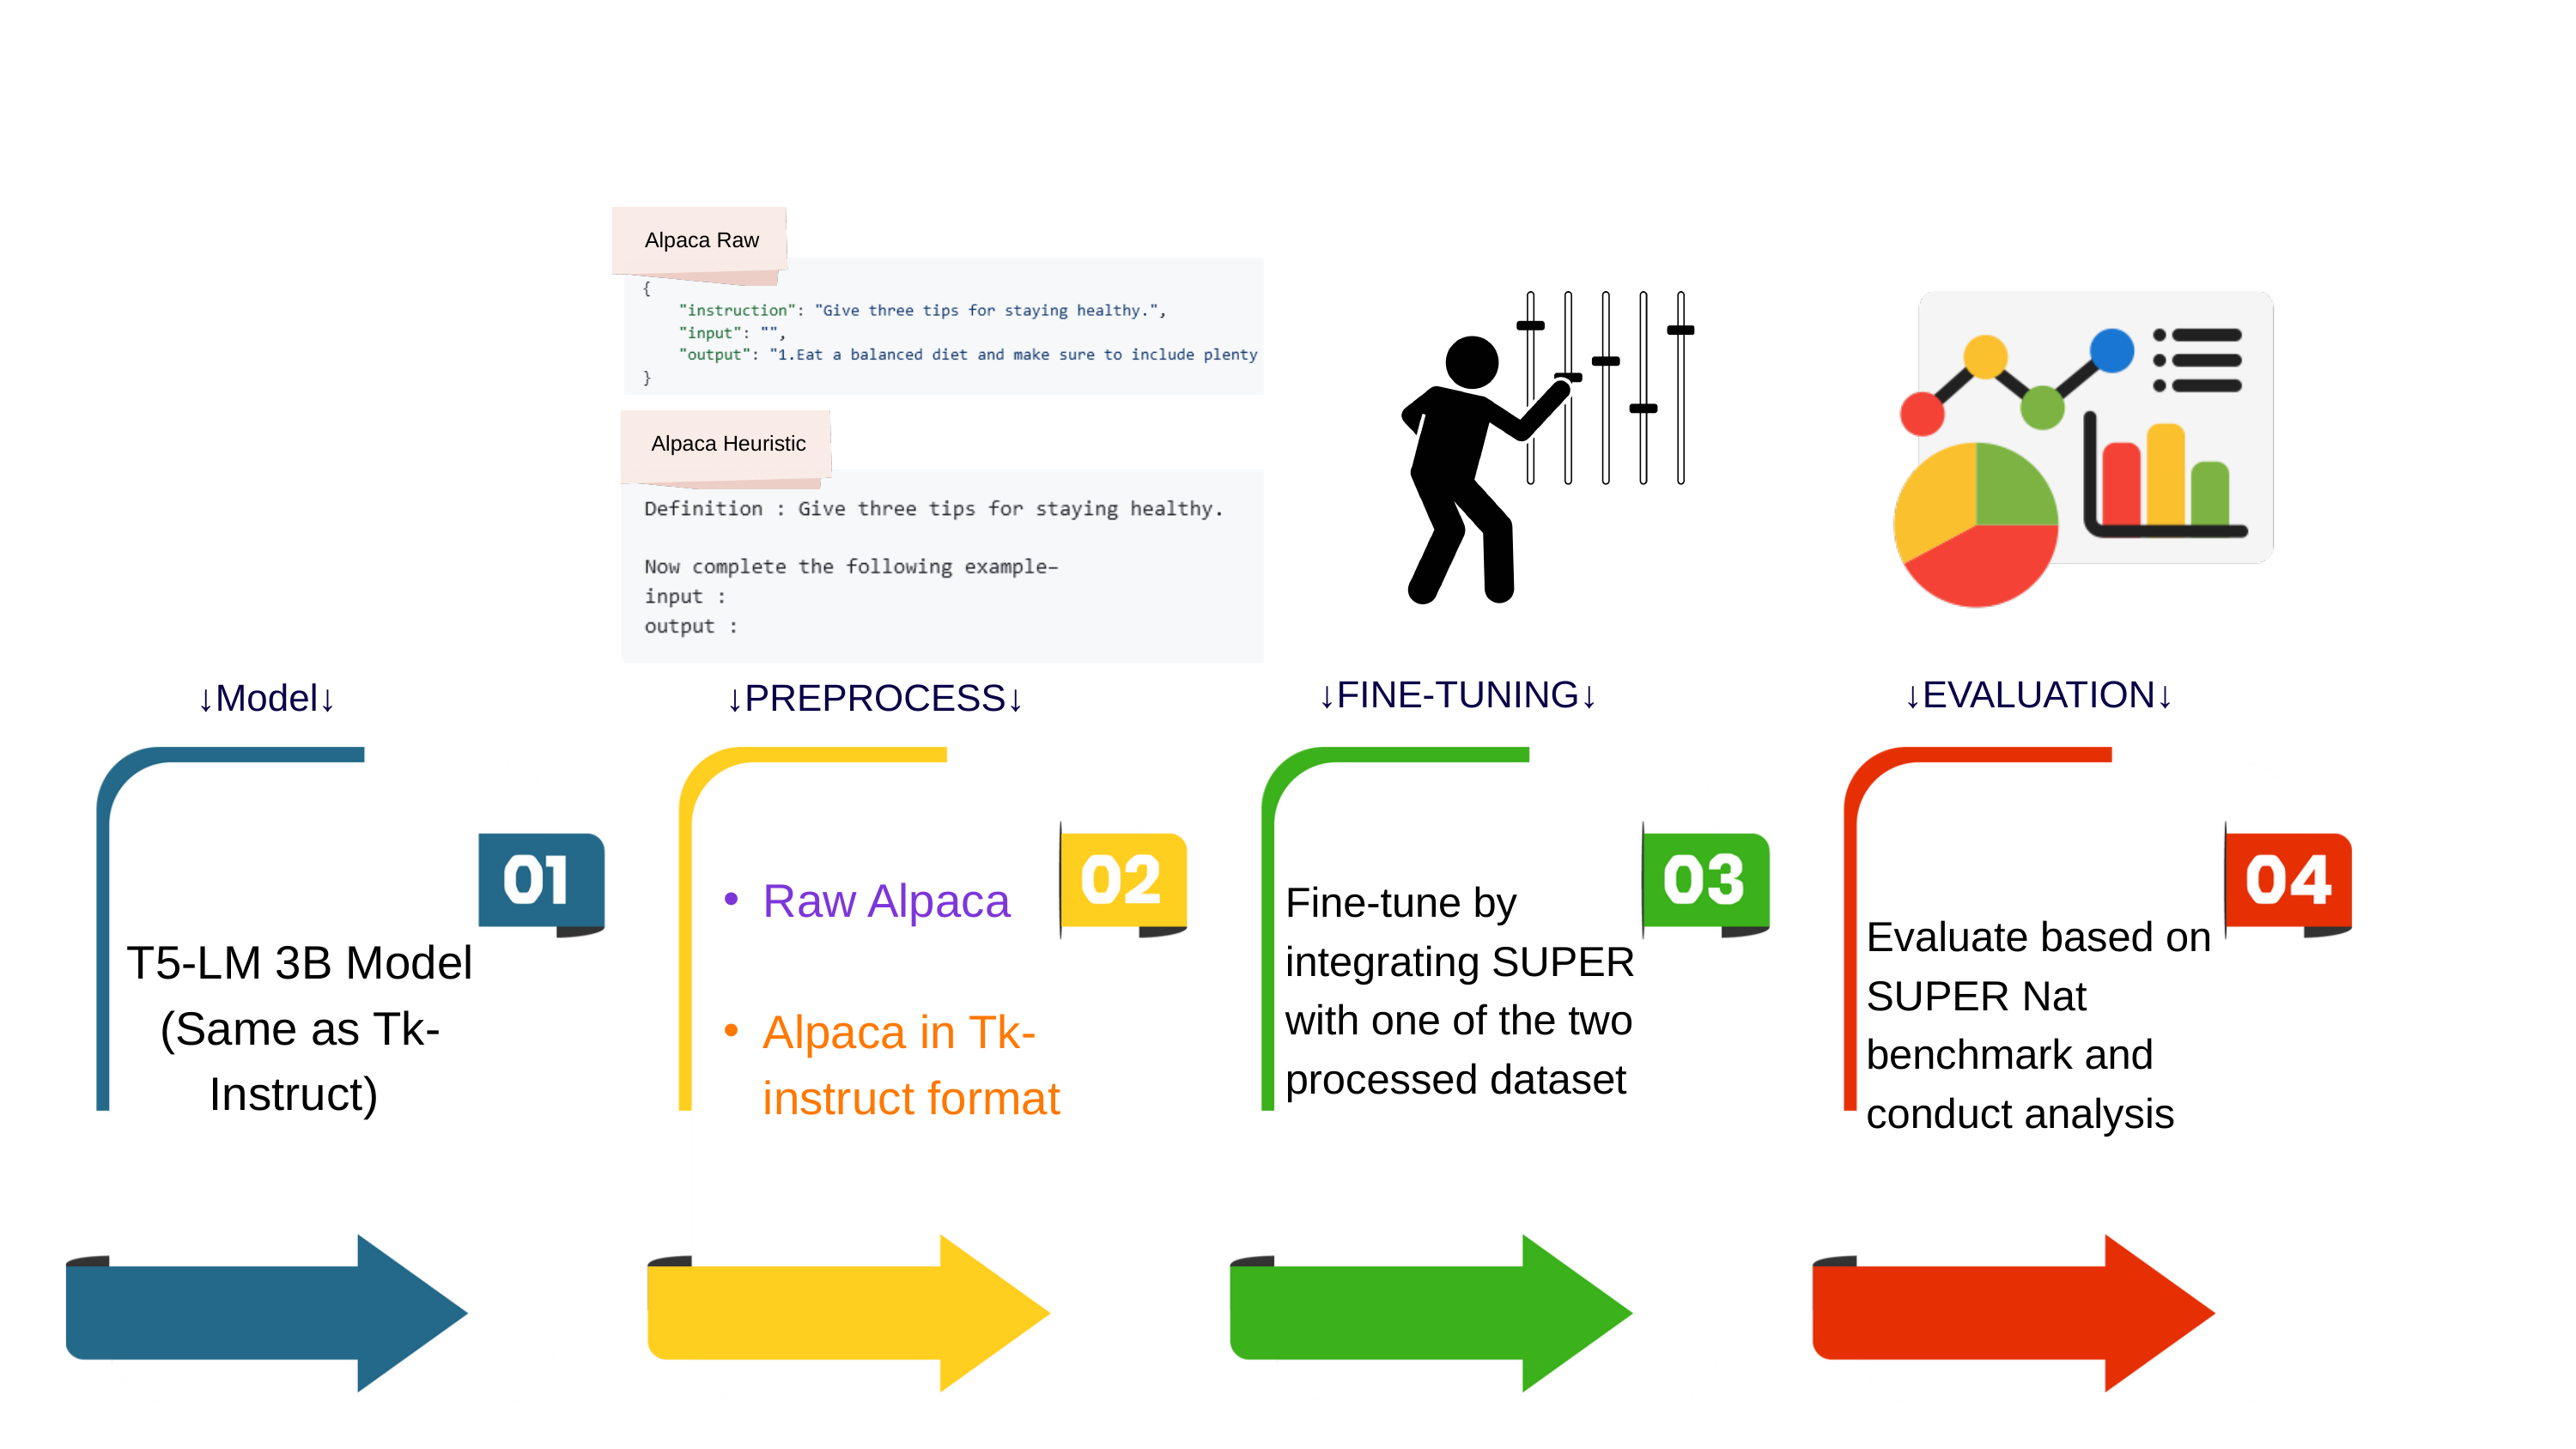

Alpaca Raw

Alpaca Heuristic

↓FINE-TUNING↓
↓EVALUATION↓
↓Model↓
↓PREPROCESS↓

Raw Alpaca

Alpaca in Tk-instruct format

Fine-tune by integrating SUPER with one of the two processed dataset
Evaluate based on SUPER Nat
benchmark and conduct analysis
T5-LM 3B Model
(Same as Tk-Instruct)